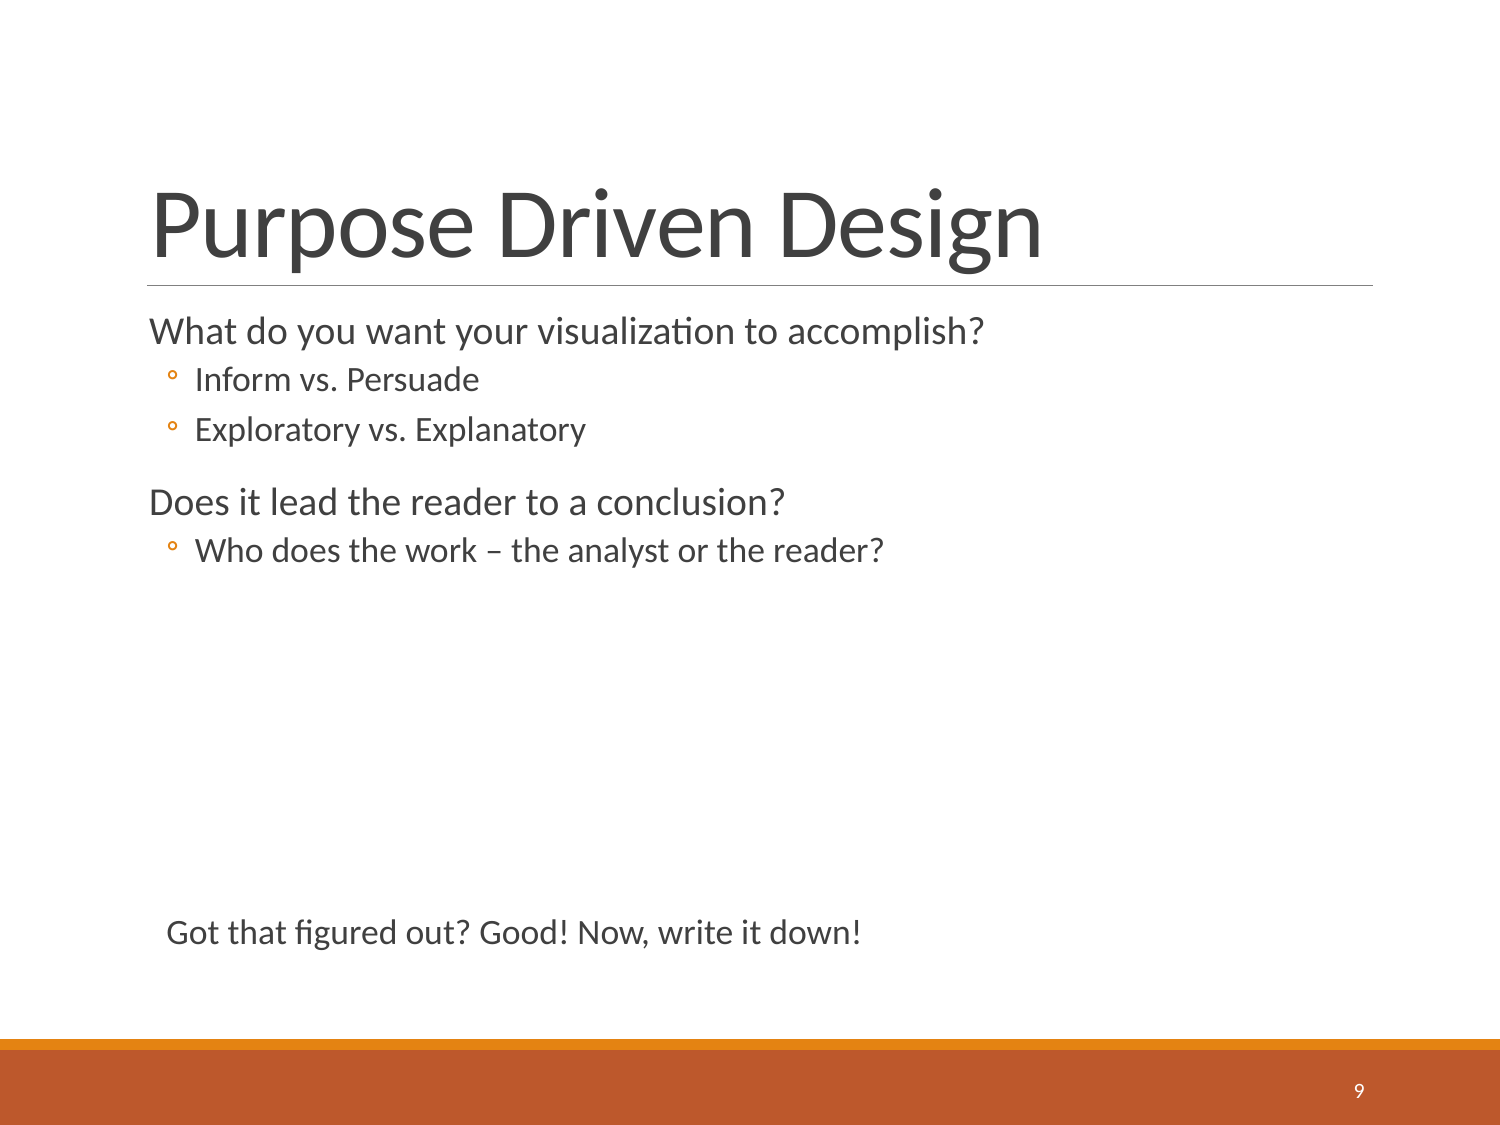

# Purpose Driven Design
What do you want your visualization to accomplish?
Inform vs. Persuade
Exploratory vs. Explanatory
Does it lead the reader to a conclusion?
Who does the work – the analyst or the reader?

Got that figured out? Good! Now, write it down!

9